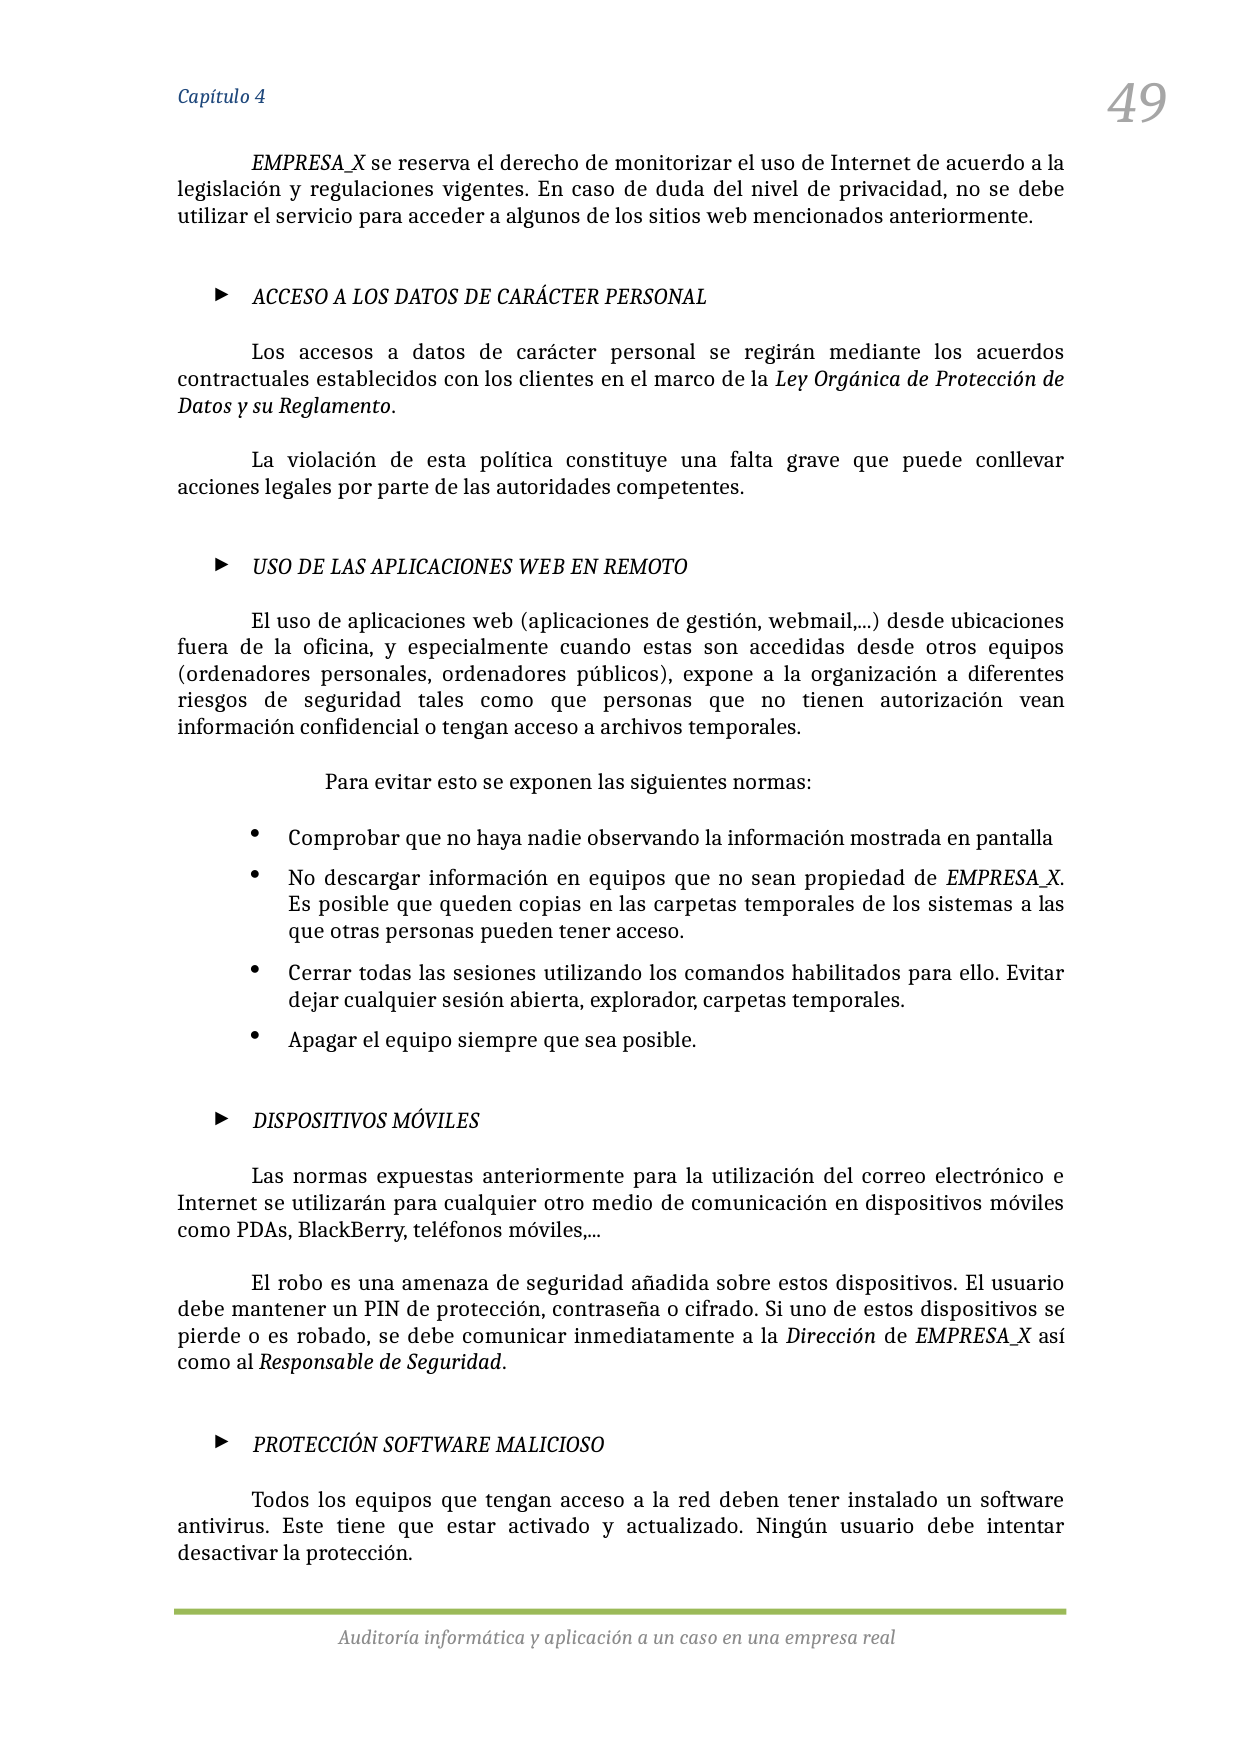

49
Capítulo 4
EMPRESA_X se reserva el derecho de monitorizar el uso de Internet de acuerdo a la legislación y regulaciones vigentes. En caso de duda del nivel de privacidad, no se debe utilizar el servicio para acceder a algunos de los sitios web mencionados anteriormente.

ACCESO A LOS DATOS DE CARÁCTER PERSONAL

Los accesos a datos de carácter personal se regirán mediante los acuerdos contractuales establecidos con los clientes en el marco de la Ley Orgánica de Protección de Datos y su Reglamento.

La violación de esta política constituye una falta grave que puede conllevar acciones legales por parte de las autoridades competentes.

USO DE LAS APLICACIONES WEB EN REMOTO

El uso de aplicaciones web (aplicaciones de gestión, webmail,...) desde ubicaciones fuera de la oficina, y especialmente cuando estas son accedidas desde otros equipos (ordenadores personales, ordenadores públicos), expone a la organización a diferentes riesgos de seguridad tales como que personas que no tienen autorización vean información confidencial o tengan acceso a archivos temporales.

Para evitar esto se exponen las siguientes normas:

Comprobar que no haya nadie observando la información mostrada en pantalla
No descargar información en equipos que no sean propiedad de EMPRESA_X. Es posible que queden copias en las carpetas temporales de los sistemas a las que otras personas pueden tener acceso.
Cerrar todas las sesiones utilizando los comandos habilitados para ello. Evitar dejar cualquier sesión abierta, explorador, carpetas temporales.
Apagar el equipo siempre que sea posible.

DISPOSITIVOS MÓVILES

Las normas expuestas anteriormente para la utilización del correo electrónico e Internet se utilizarán para cualquier otro medio de comunicación en dispositivos móviles como PDAs, BlackBerry, teléfonos móviles,...

El robo es una amenaza de seguridad añadida sobre estos dispositivos. El usuario debe mantener un PIN de protección, contraseña o cifrado. Si uno de estos dispositivos se pierde o es robado, se debe comunicar inmediatamente a la Dirección de EMPRESA_X así como al Responsable de Seguridad.

PROTECCIÓN SOFTWARE MALICIOSO

Todos los equipos que tengan acceso a la red deben tener instalado un software antivirus. Este tiene que estar activado y actualizado. Ningún usuario debe intentar desactivar la protección.

Auditoría informática y aplicación a un caso en una empresa real